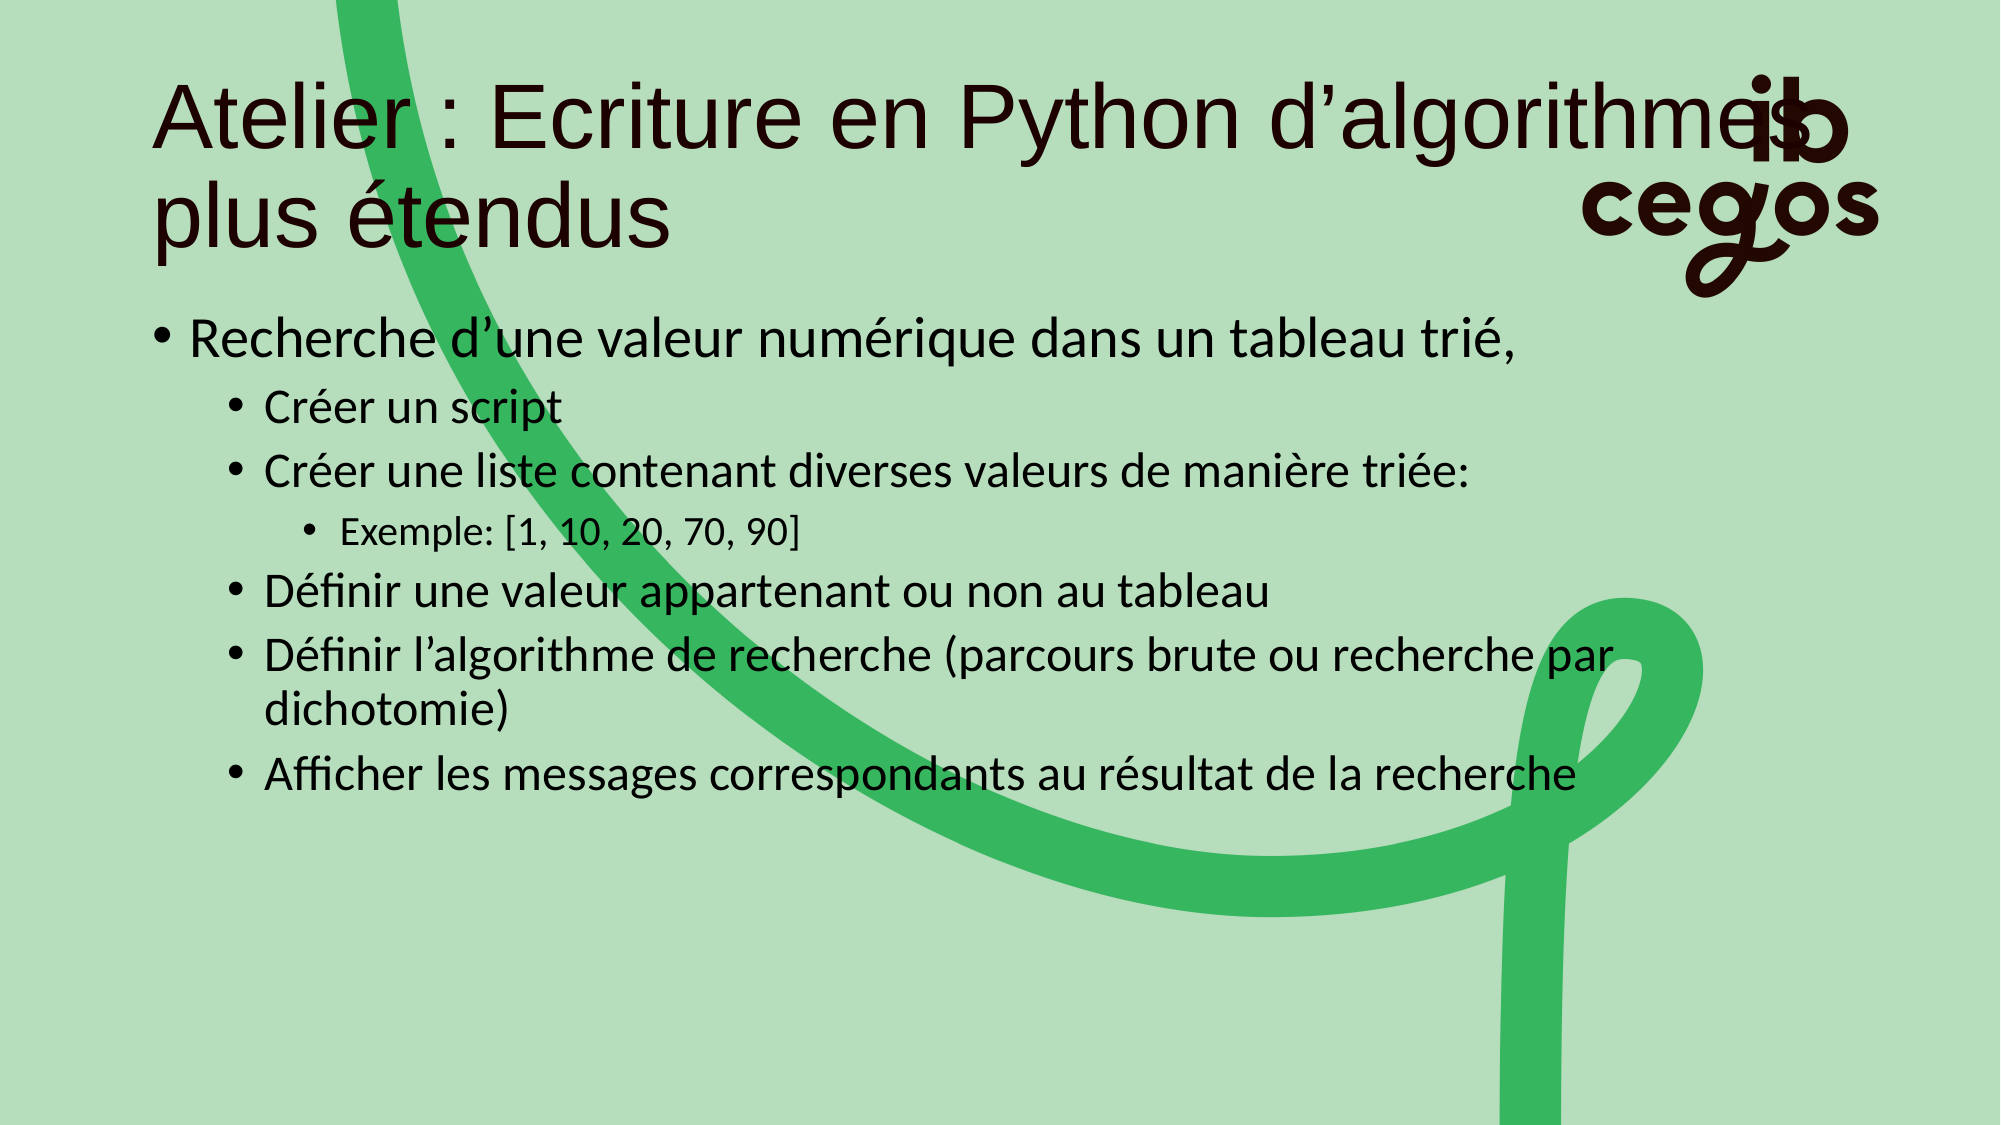

# Atelier : Ecriture en Python d’algorithmes plus étendus
Recherche d’une valeur numérique dans un tableau trié,
Créer un script
Créer une liste contenant diverses valeurs de manière triée:
Exemple: [1, 10, 20, 70, 90]
Définir une valeur appartenant ou non au tableau
Définir l’algorithme de recherche (parcours brute ou recherche par dichotomie)
Afficher les messages correspondants au résultat de la recherche